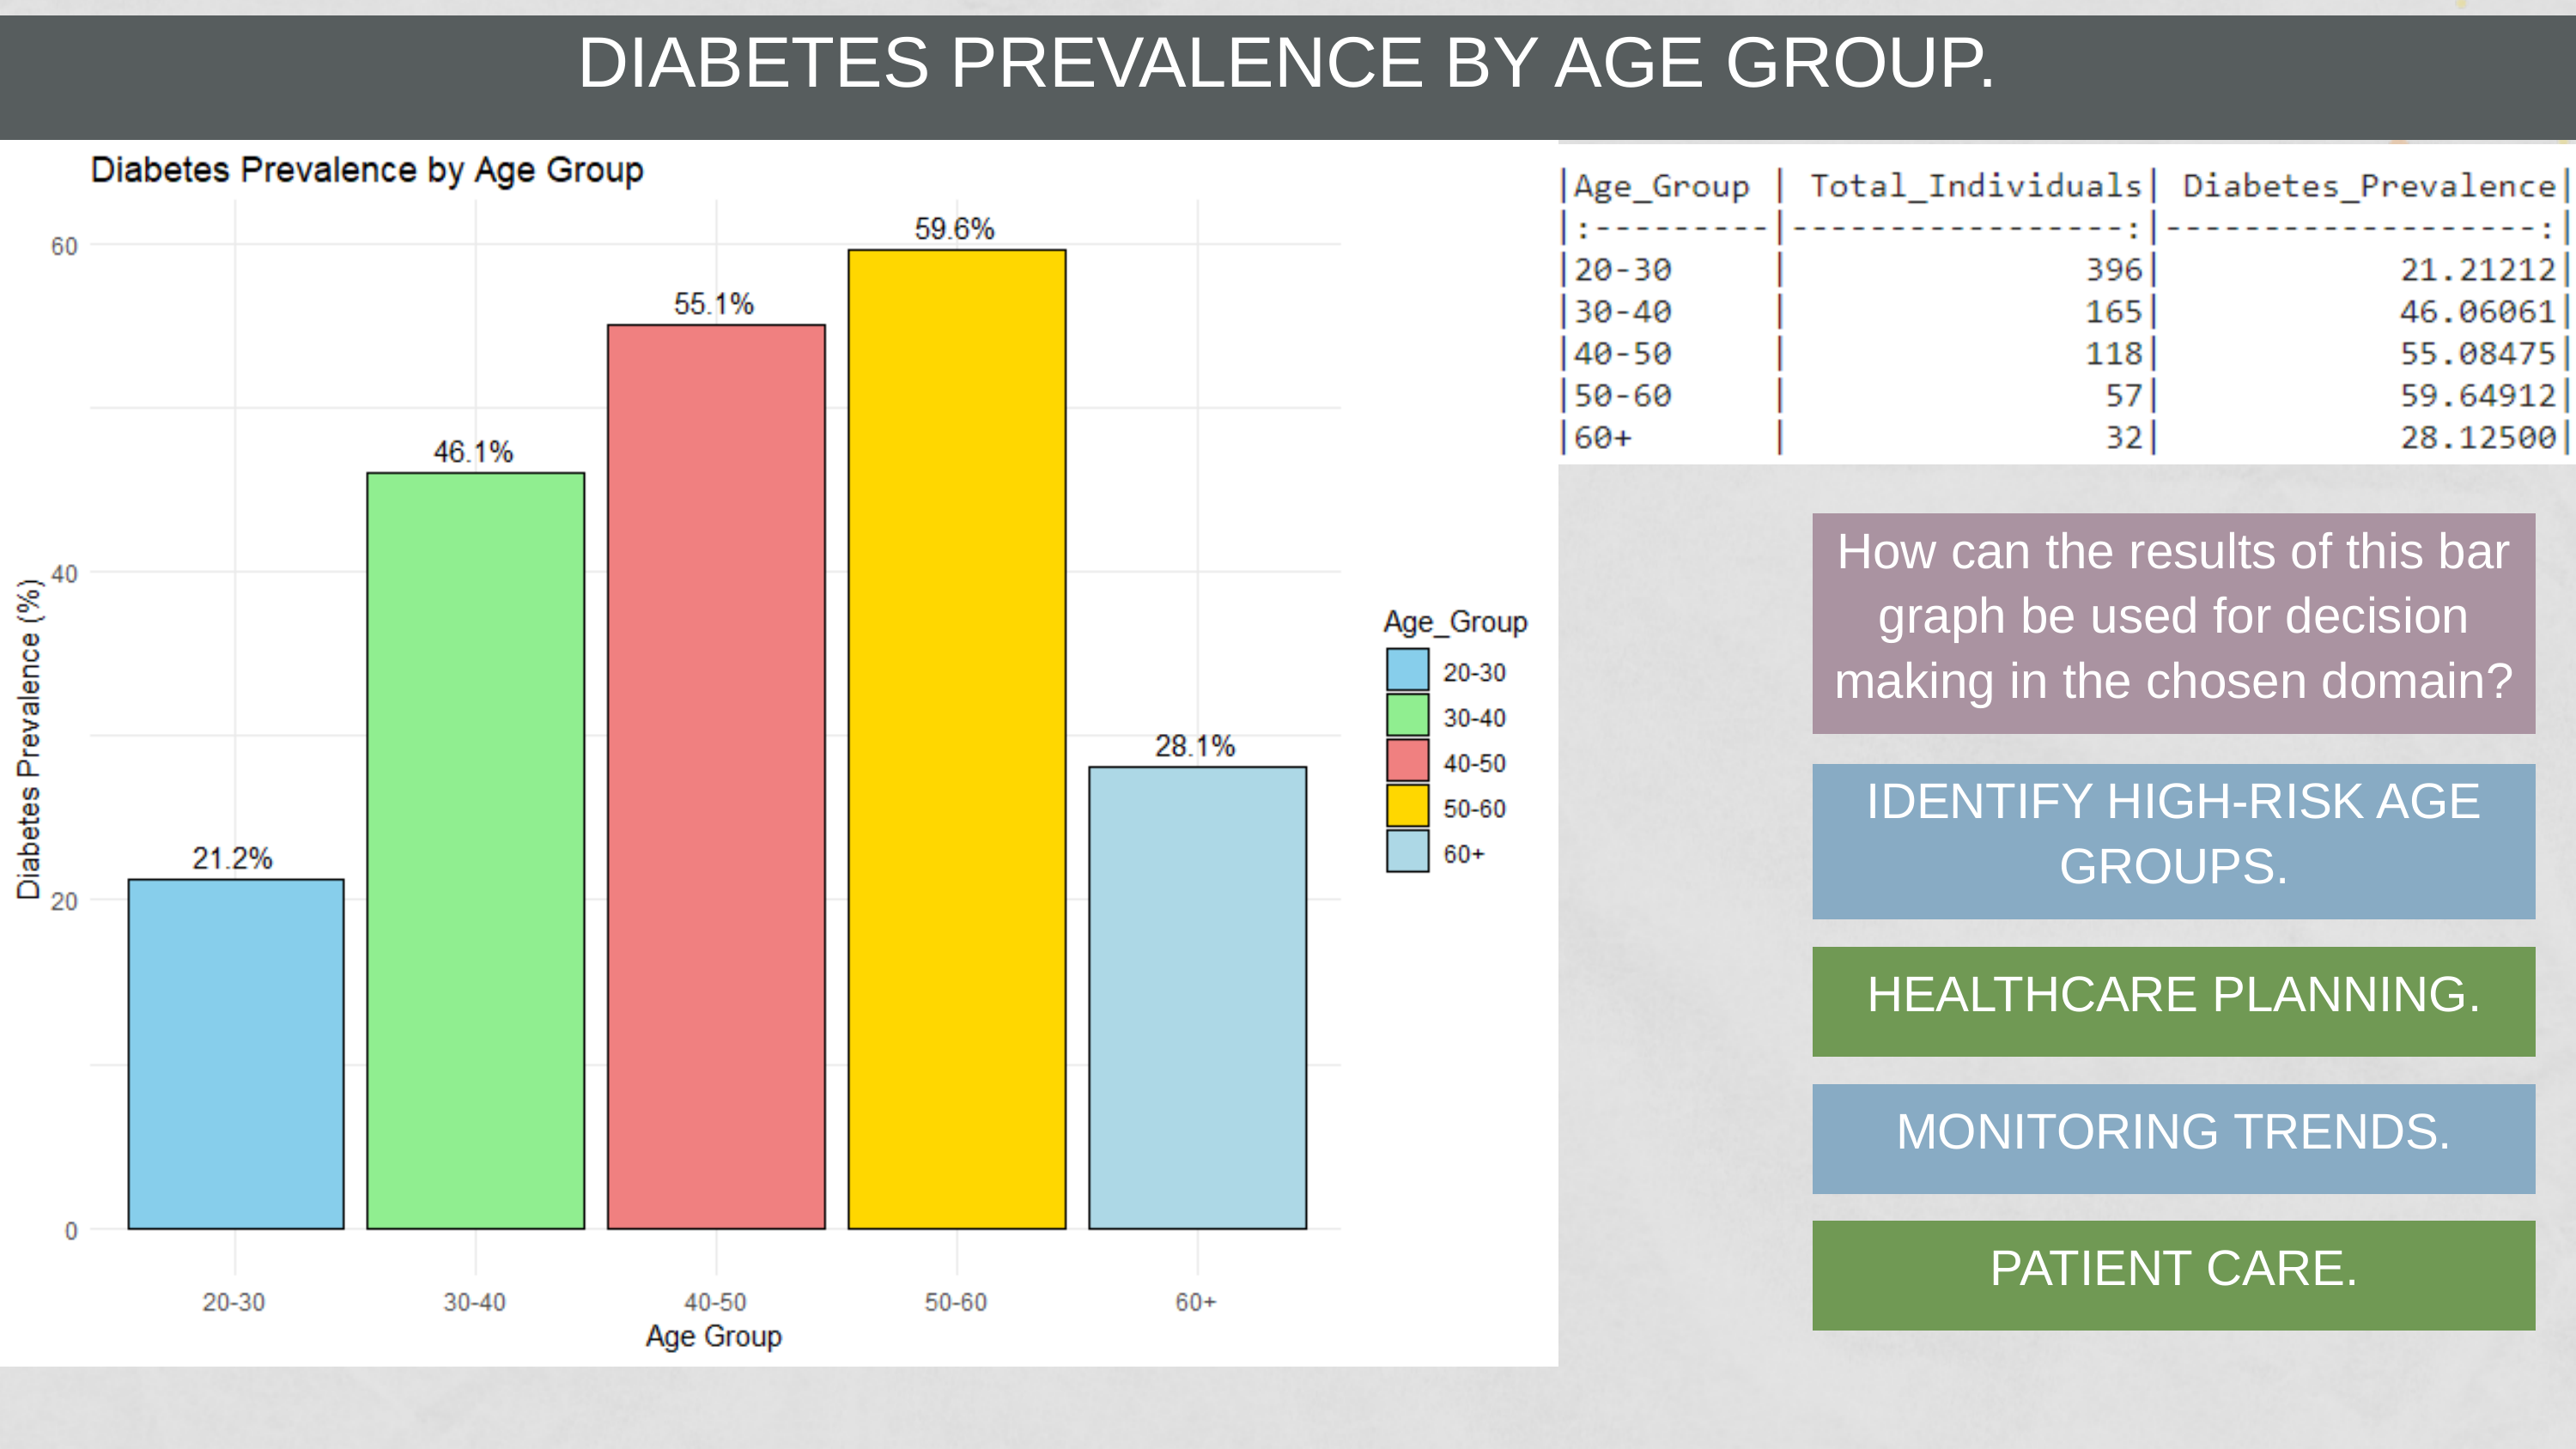

DIABETES PREVALENCE BY AGE GROUP.

How can the results of this bar graph be used for decision making in the chosen domain?

IDENTIFY HIGH-RISK AGE GROUPS.

HEALTHCARE PLANNING.

MONITORING TRENDS.

PATIENT CARE.